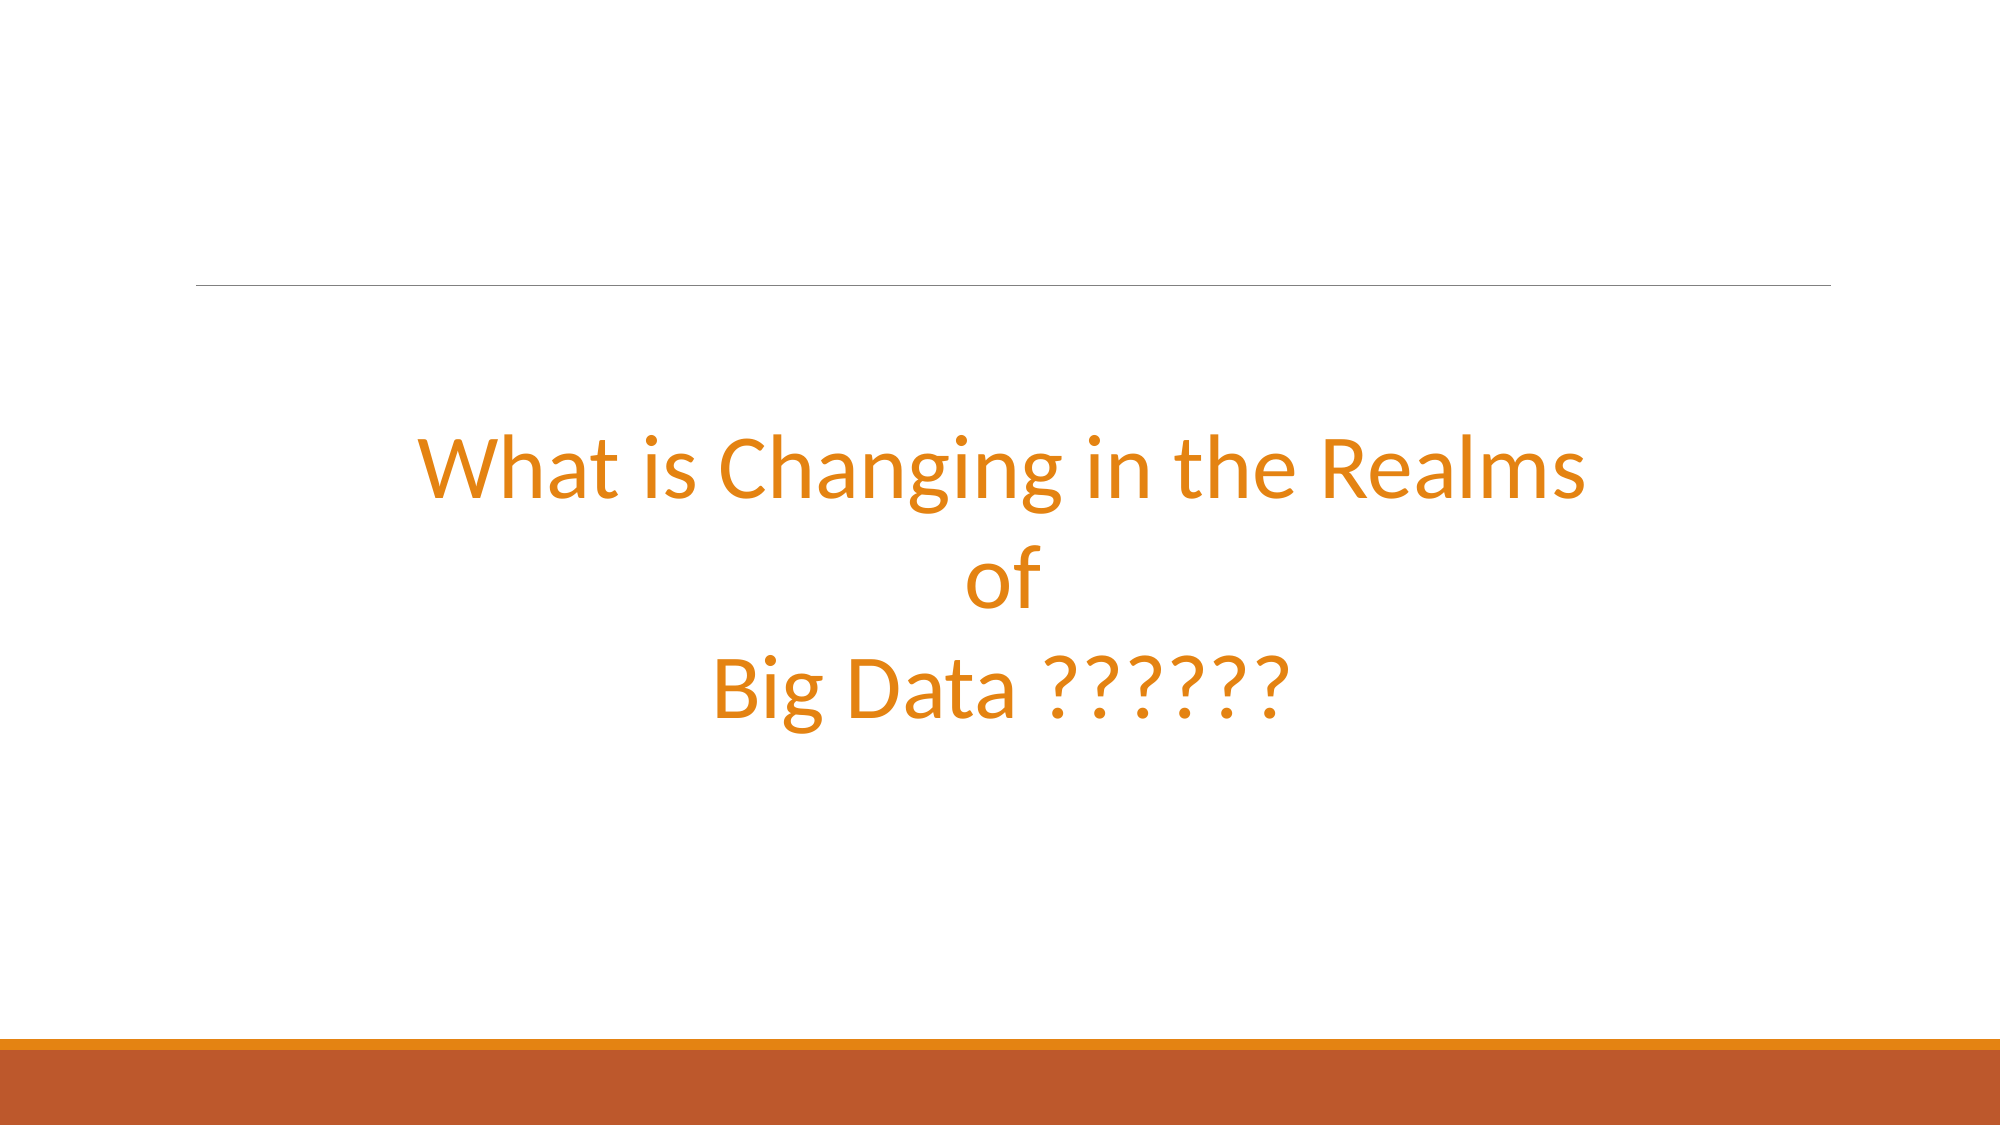

What is Changing in the Realms
 of
Big Data ??????